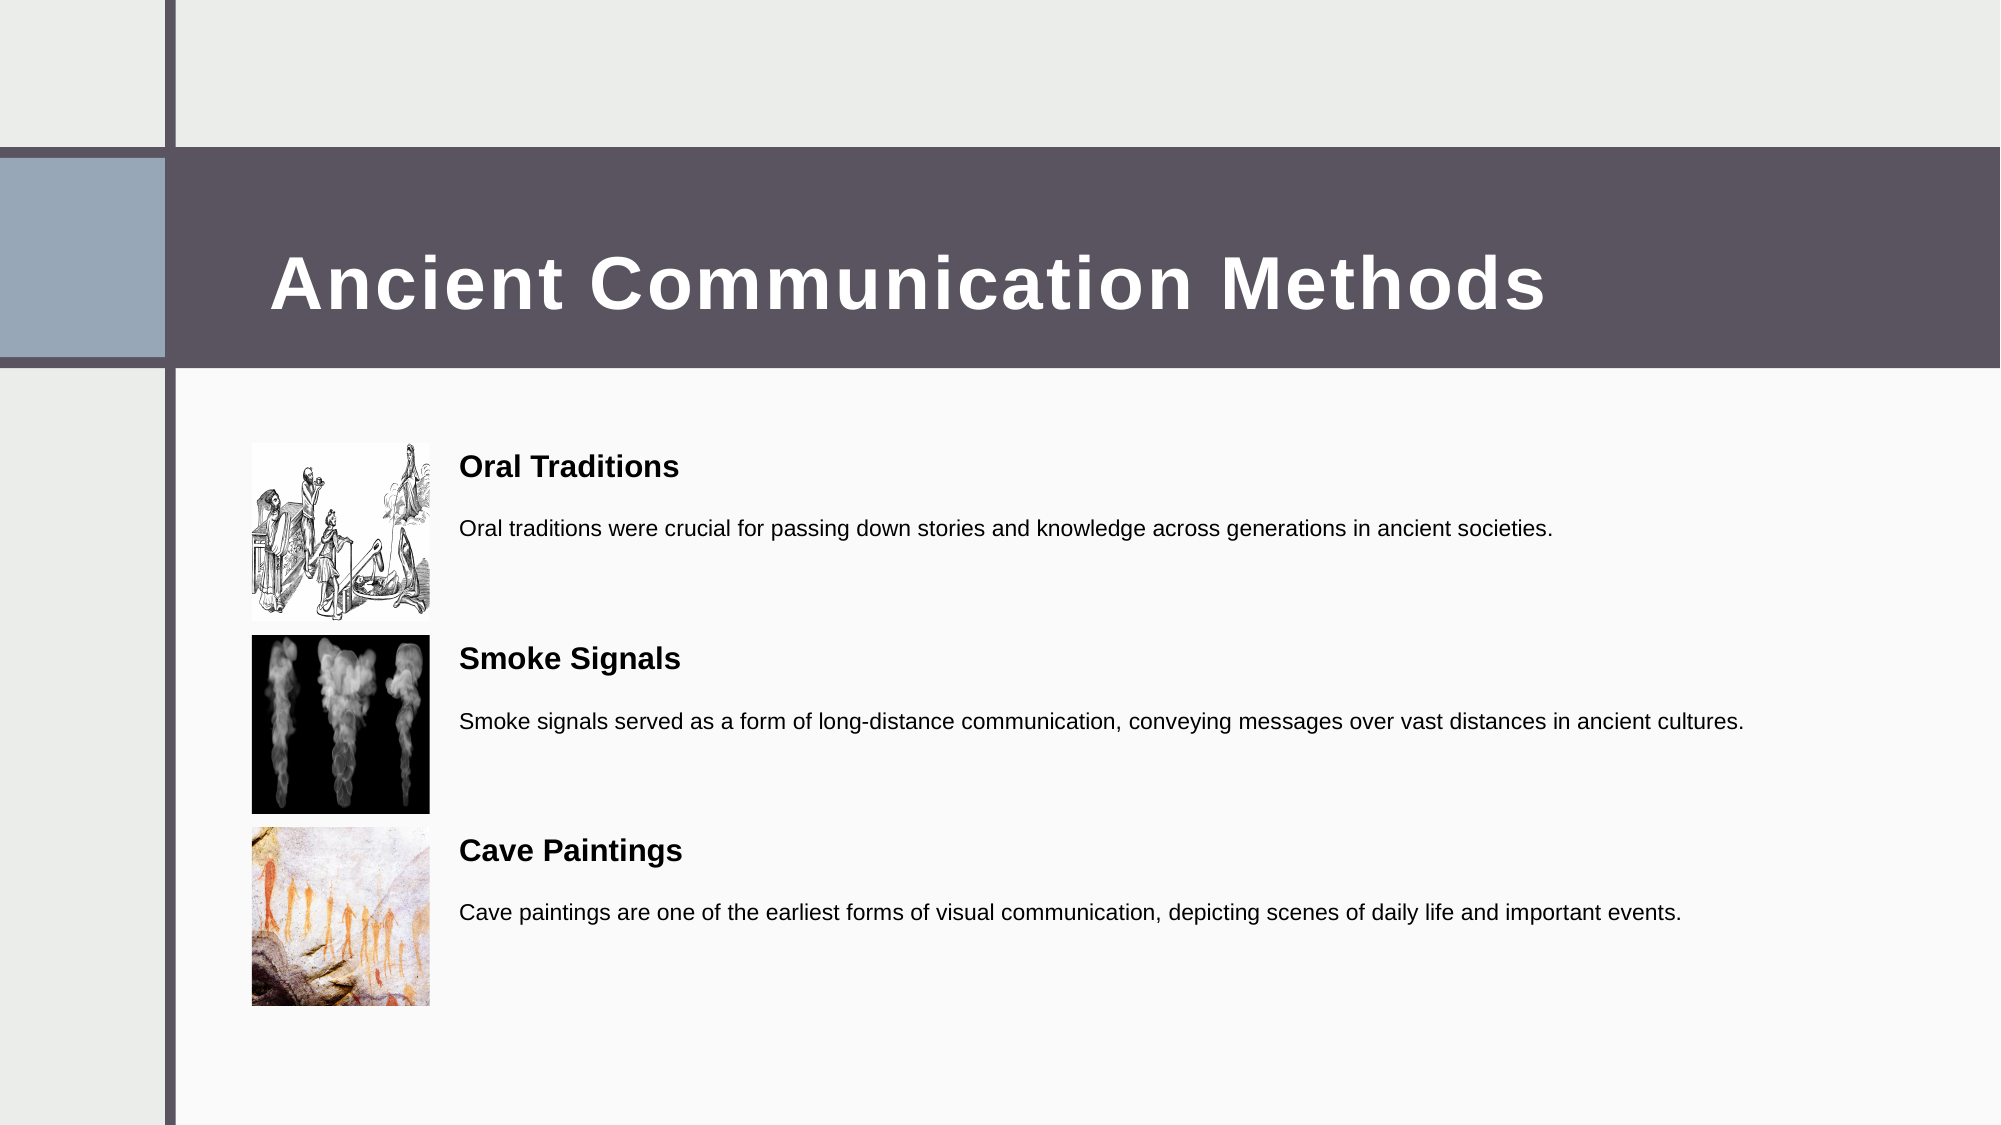

# Ancient Communication Methods

Oral Traditions
Oral traditions were crucial for passing down stories and knowledge across generations in ancient societies.
Smoke Signals
Smoke signals served as a form of long-distance communication, conveying messages over vast distances in ancient cultures.
Cave Paintings
Cave paintings are one of the earliest forms of visual communication, depicting scenes of daily life and important events.